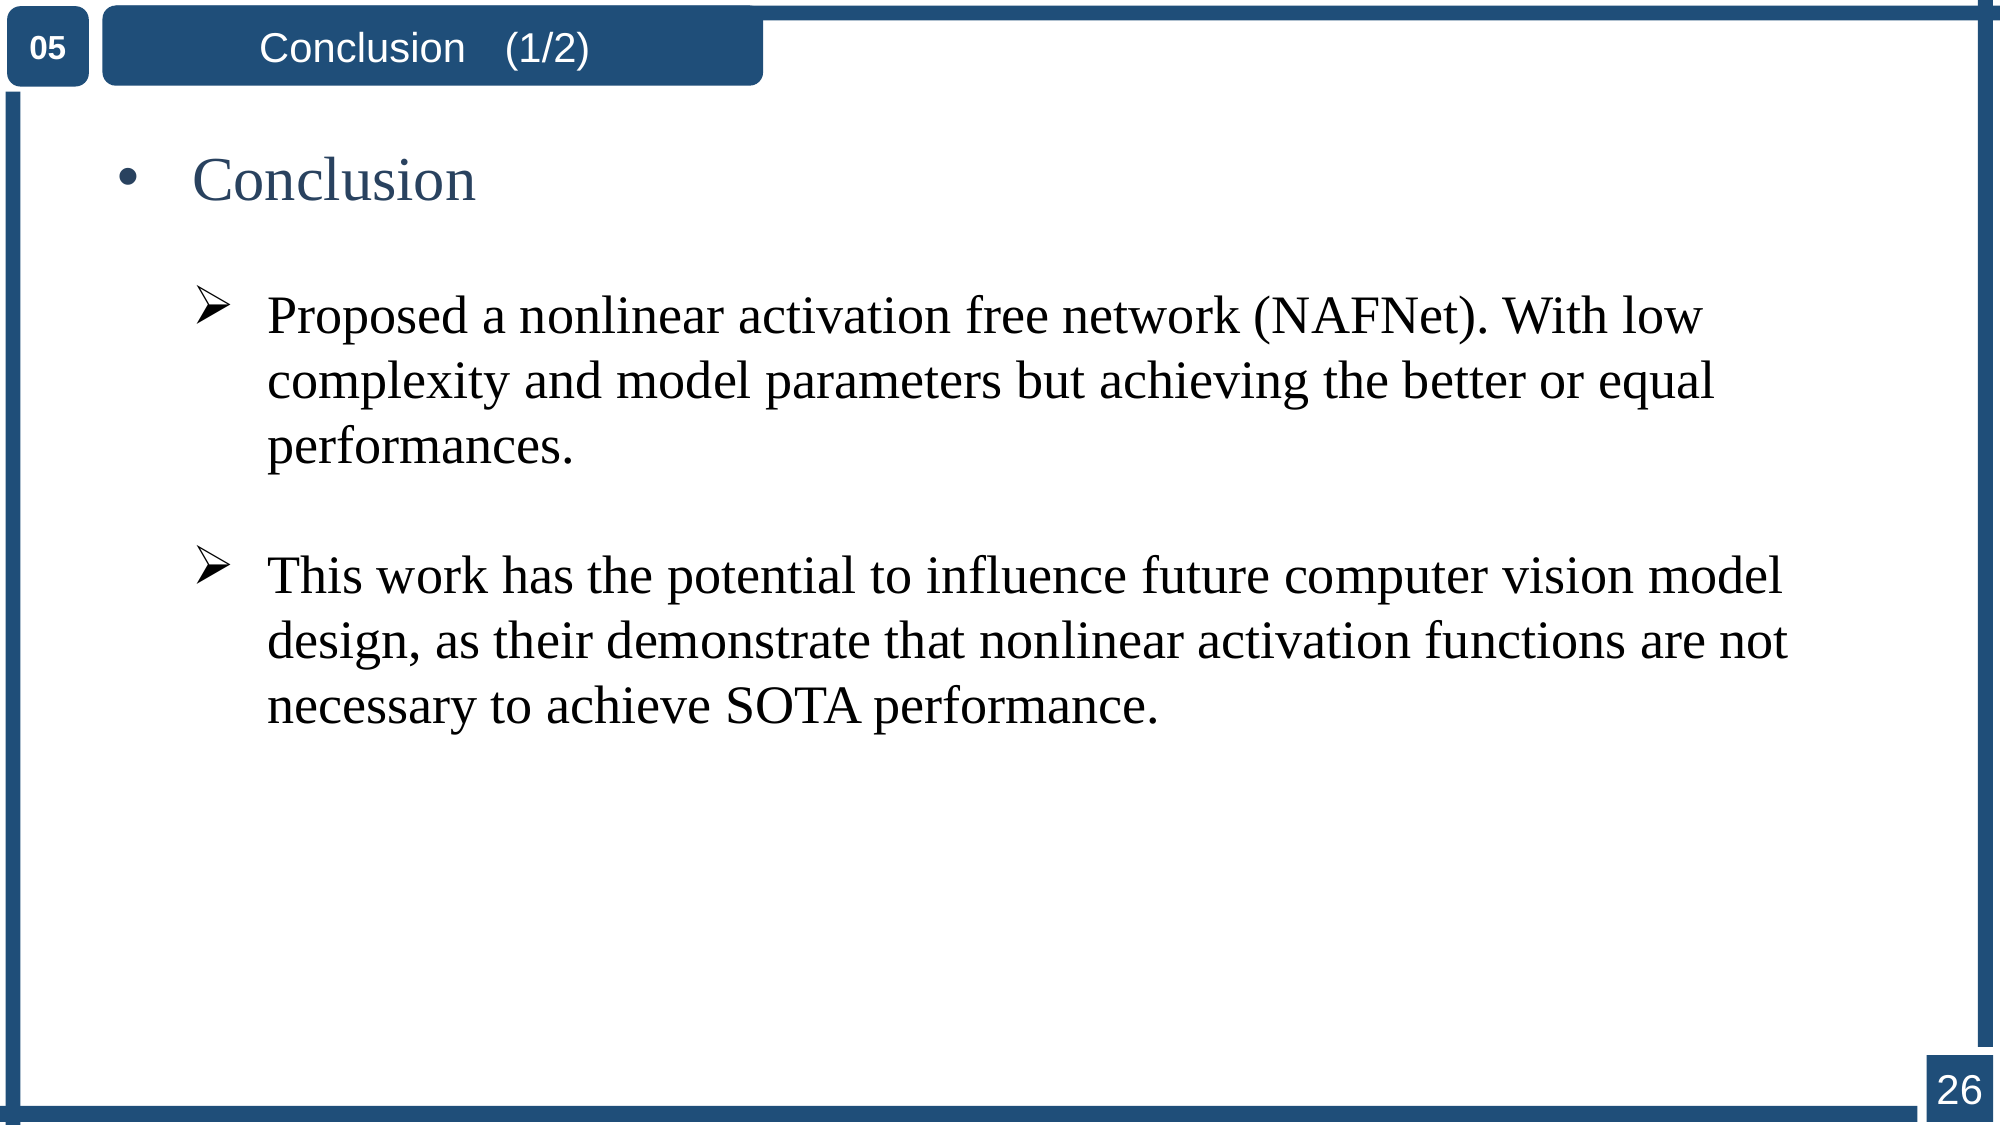

Conclusion

05
(1/2)
Conclusion
Proposed a nonlinear activation free network (NAFNet). With low complexity and model parameters but achieving the better or equal performances.

This work has the potential to influence future computer vision model design, as their demonstrate that nonlinear activation functions are not necessary to achieve SOTA performance.

26